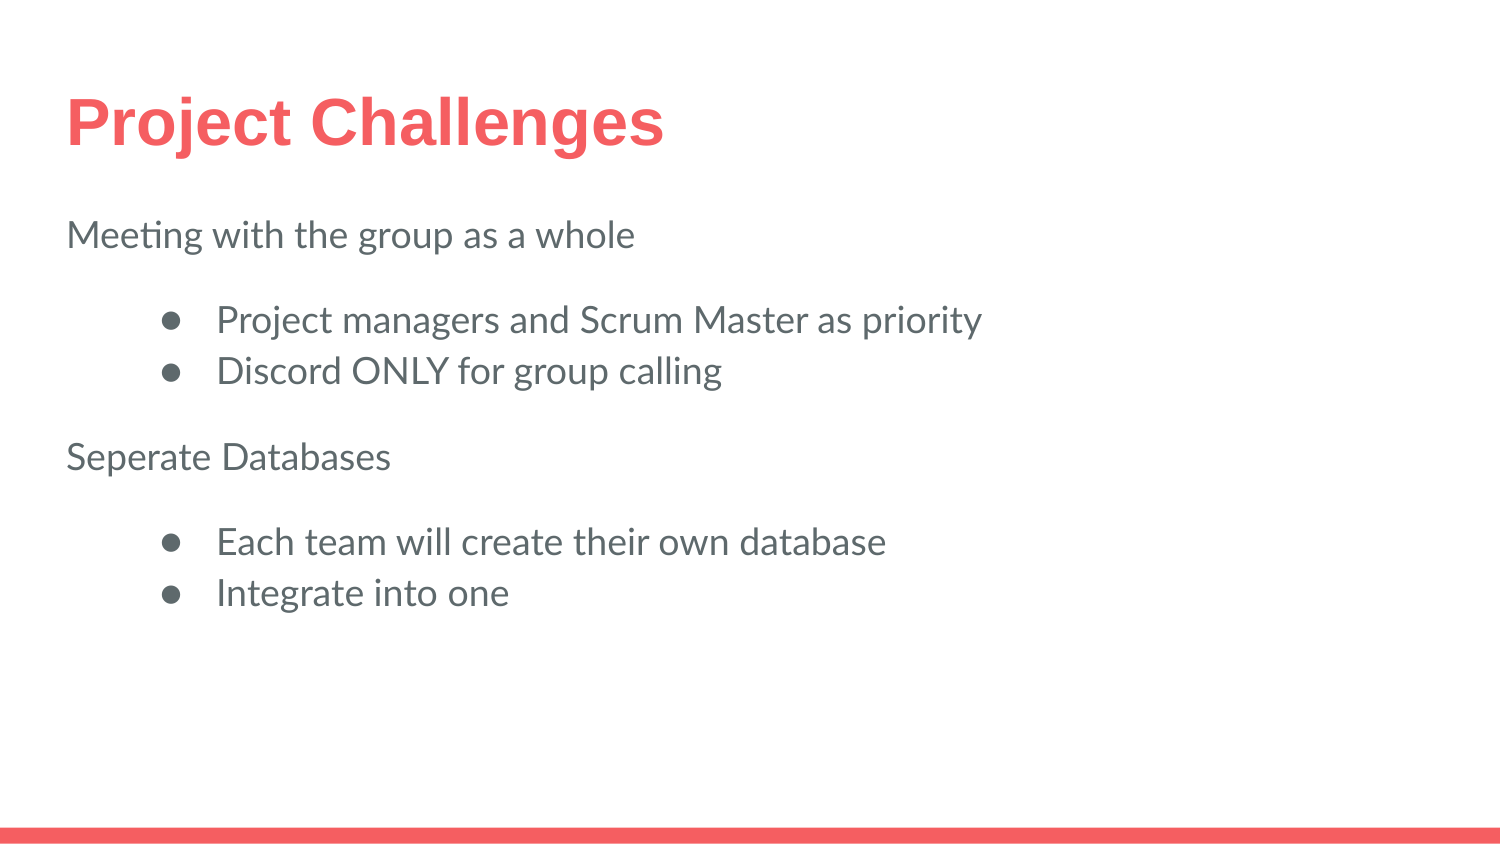

# Project Challenges
Meeting with the group as a whole
Project managers and Scrum Master as priority
Discord ONLY for group calling
Seperate Databases
Each team will create their own database
Integrate into one